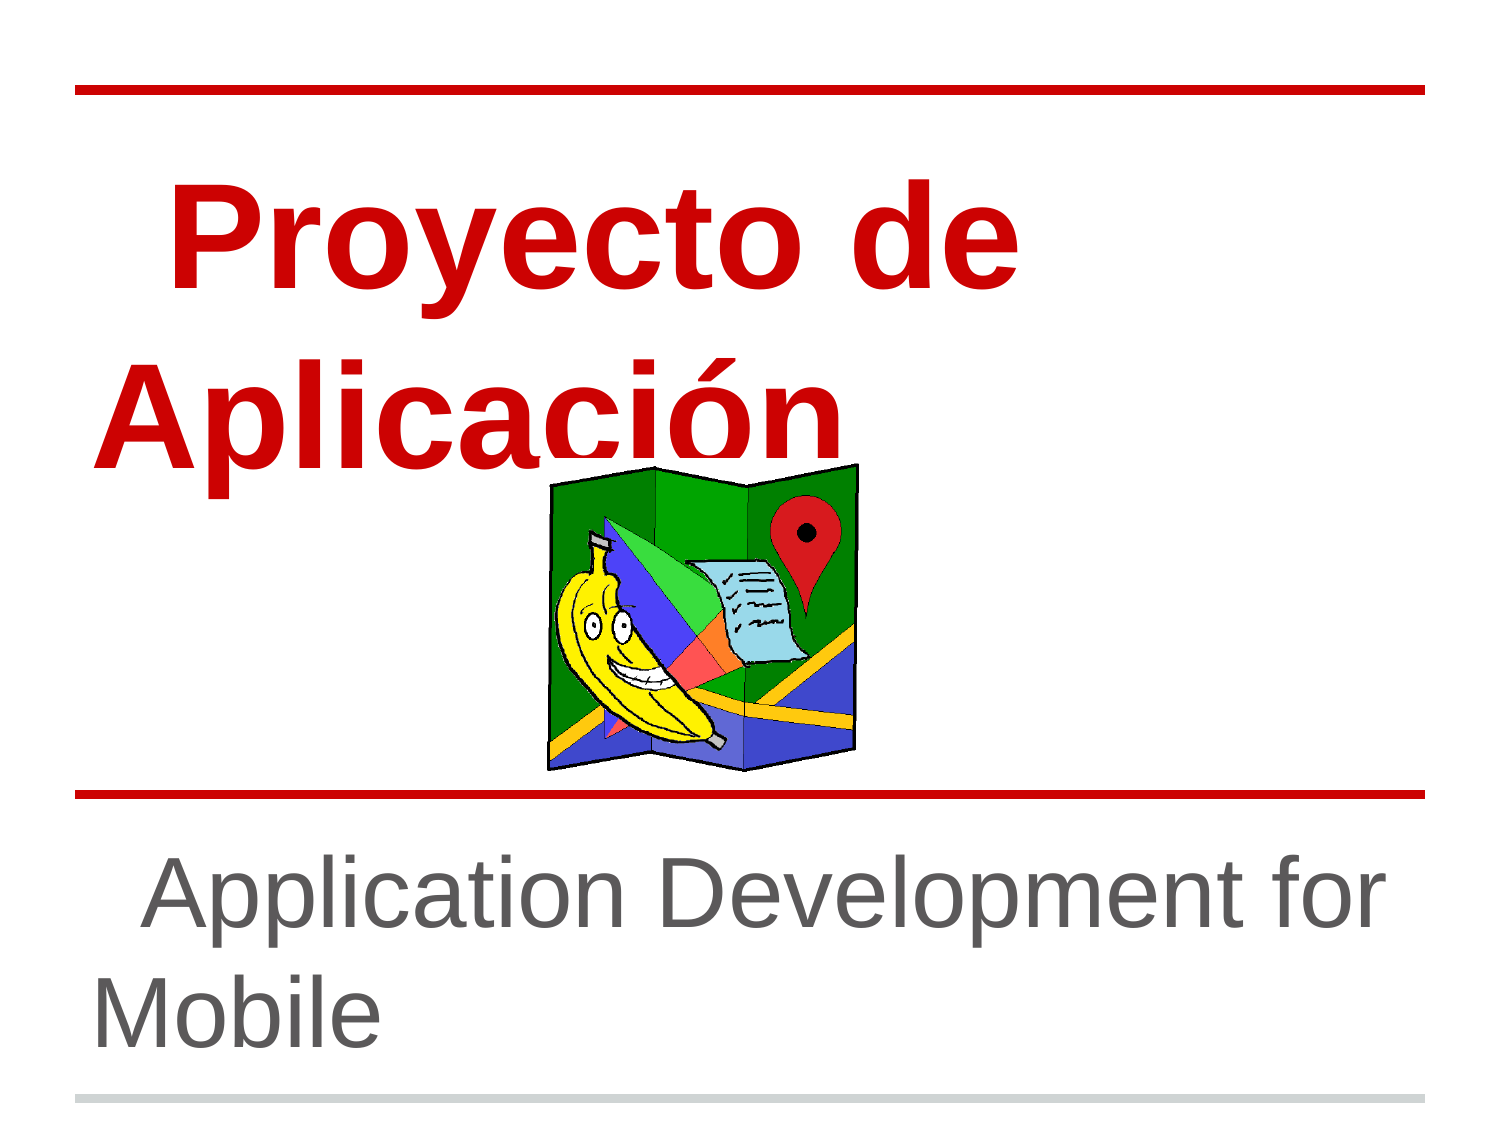

# Proyecto de Aplicación

Application Development for Mobile